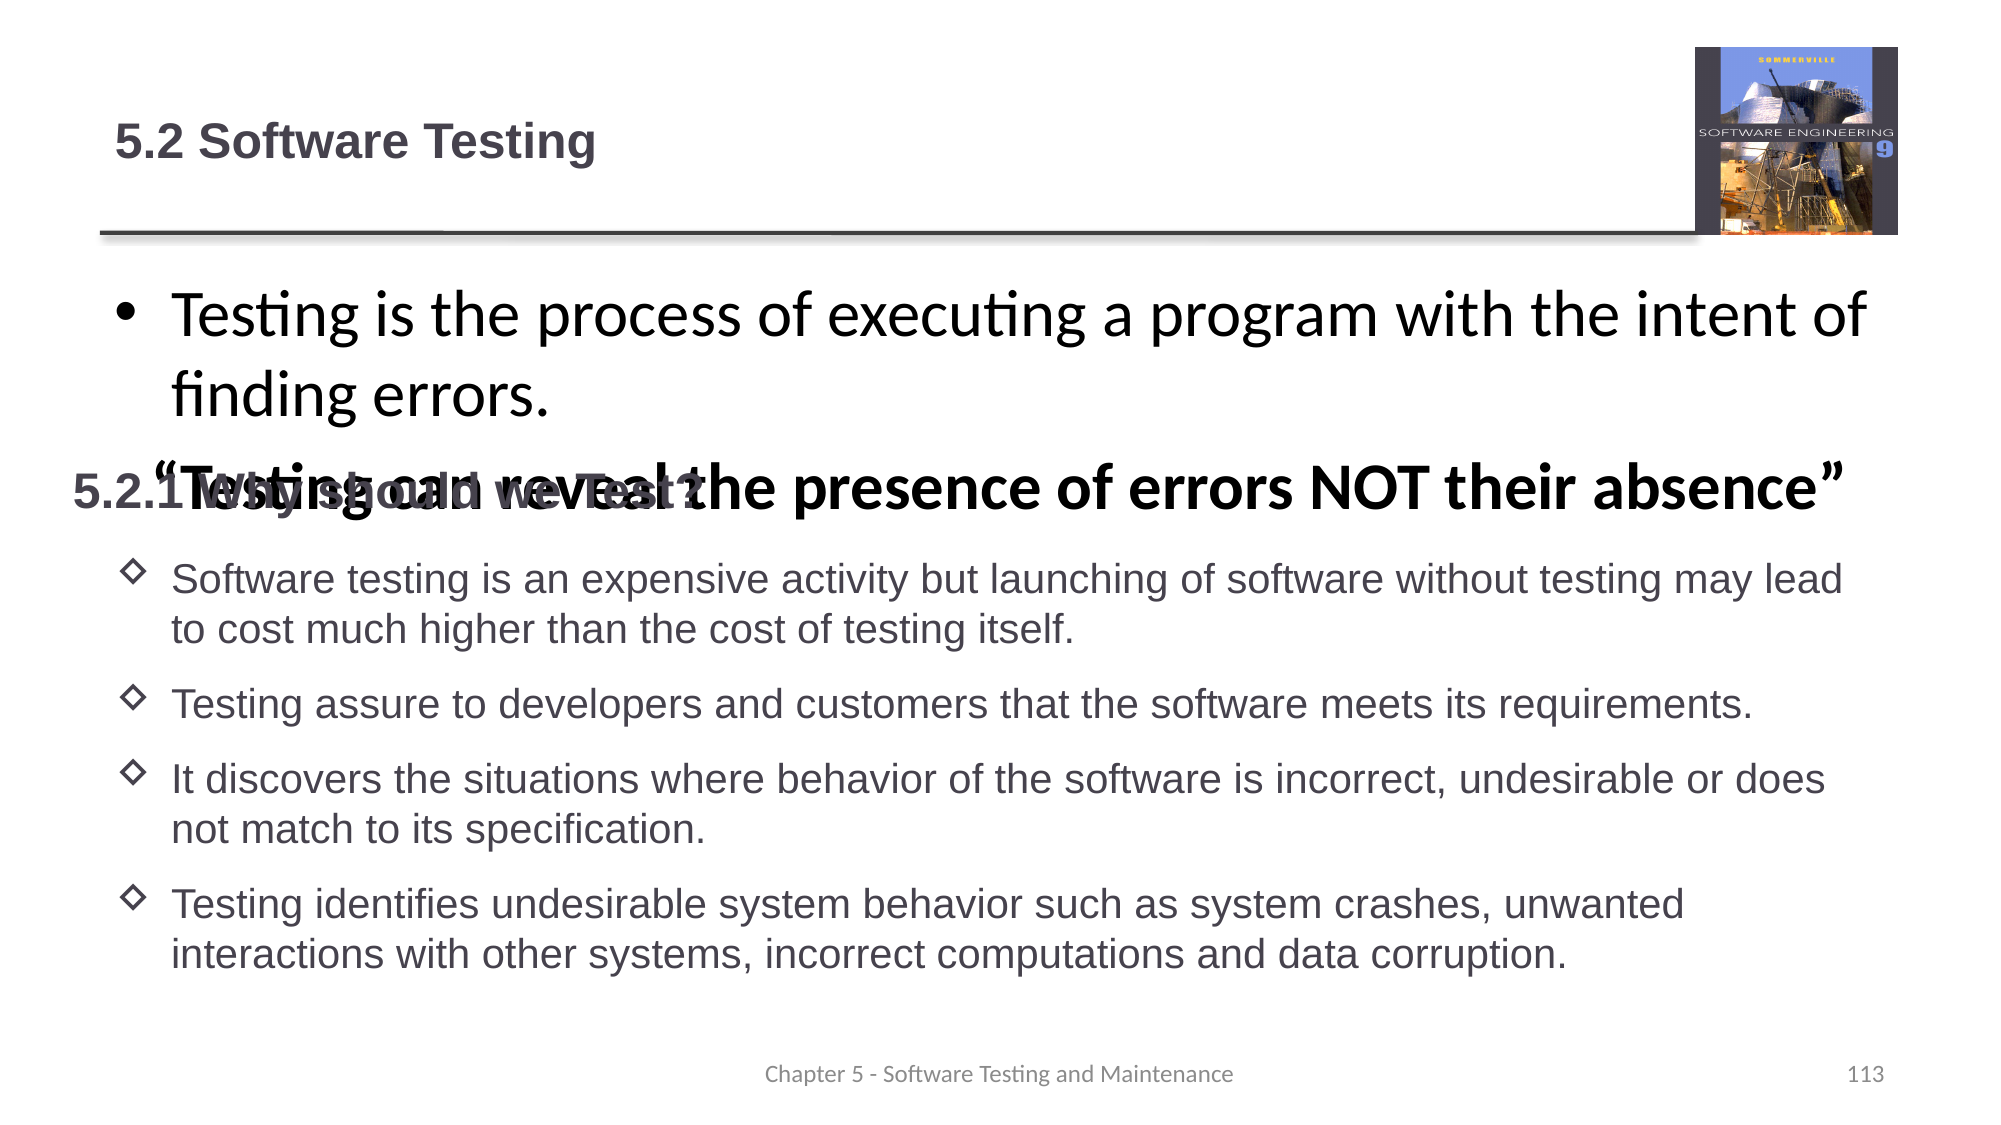

# 5.2 Software Testing
Testing is the process of executing a program with the intent of finding errors.
“Testing can reveal the presence of errors NOT their absence”

5.2.1 Why should we Test?
Software testing is an expensive activity but launching of software without testing may lead to cost much higher than the cost of testing itself.
Testing assure to developers and customers that the software meets its requirements.
It discovers the situations where behavior of the software is incorrect, undesirable or does not match to its specification.
Testing identifies undesirable system behavior such as system crashes, unwanted interactions with other systems, incorrect computations and data corruption.
Chapter 5 - Software Testing and Maintenance
113